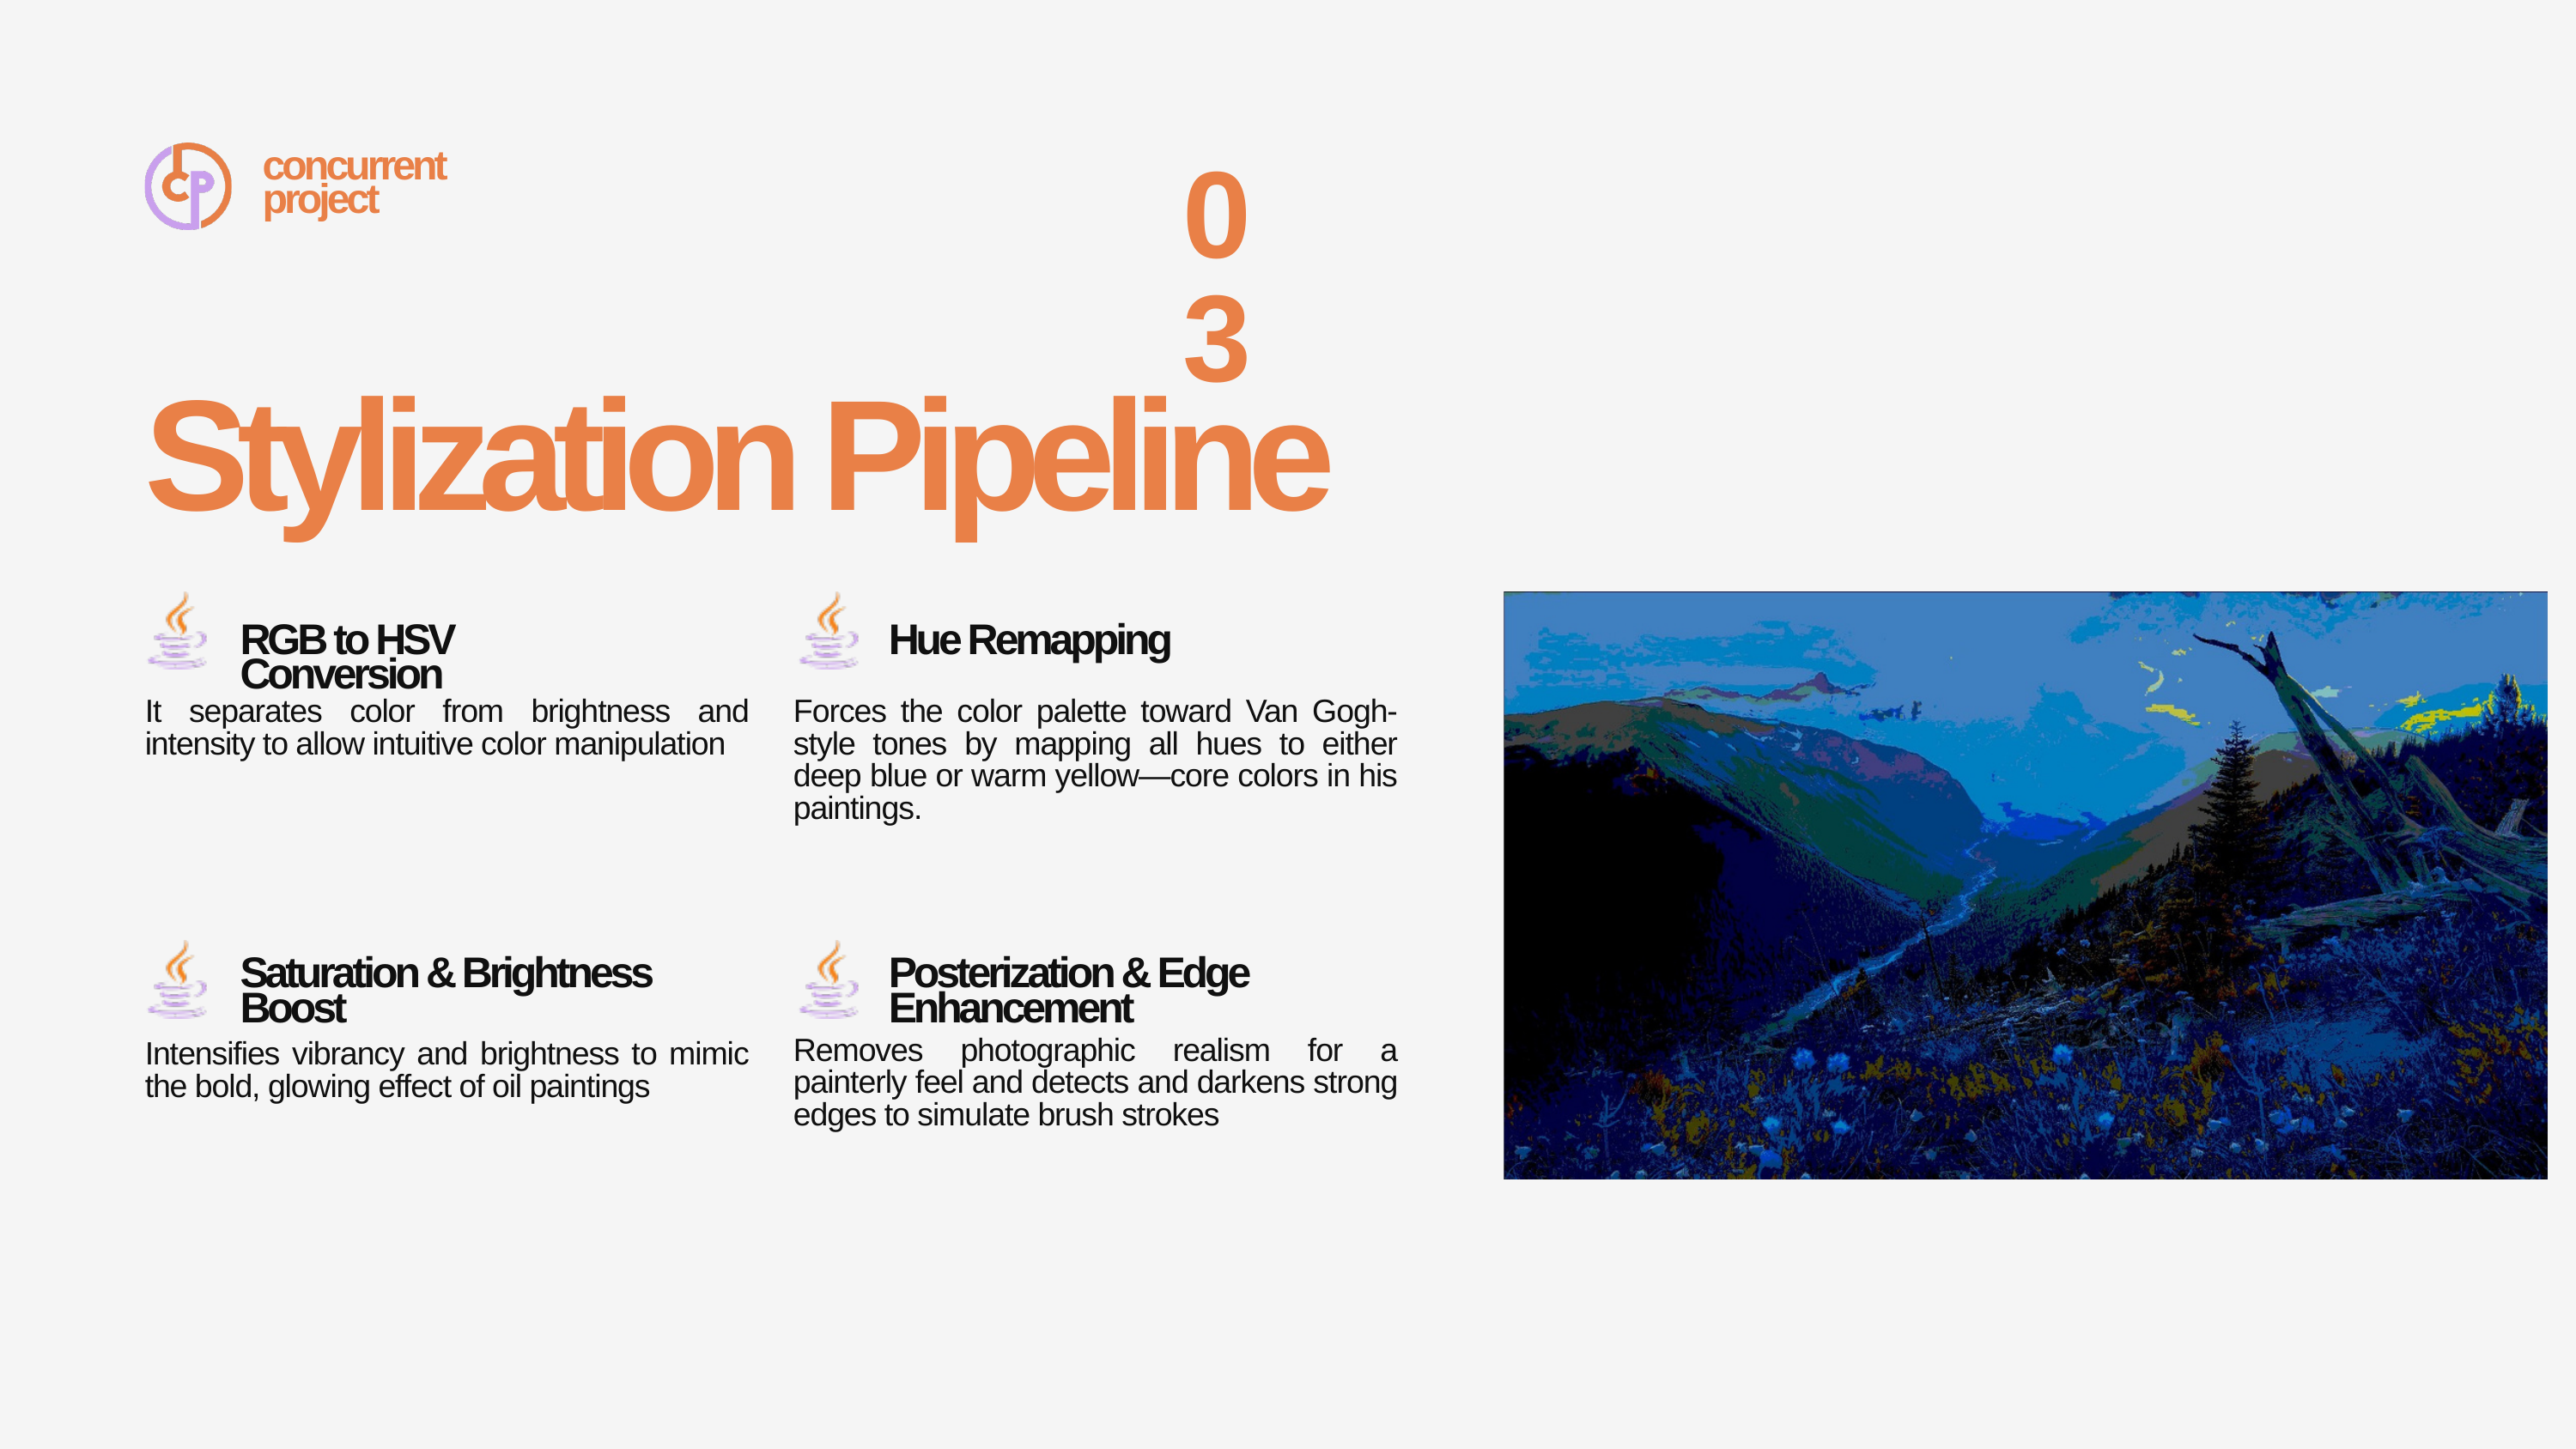

concurrent
project
03
Stylization Pipeline

RGB to HSV Conversion
Hue Remapping
It separates color from brightness and intensity to allow intuitive color manipulation
Forces the color palette toward Van Gogh-style tones by mapping all hues to either deep blue or warm yellow—core colors in his paintings.

Saturation & Brightness Boost
Posterization & Edge Enhancement
Removes photographic realism for a painterly feel and detects and darkens strong edges to simulate brush strokes
Intensifies vibrancy and brightness to mimic the bold, glowing effect of oil paintings